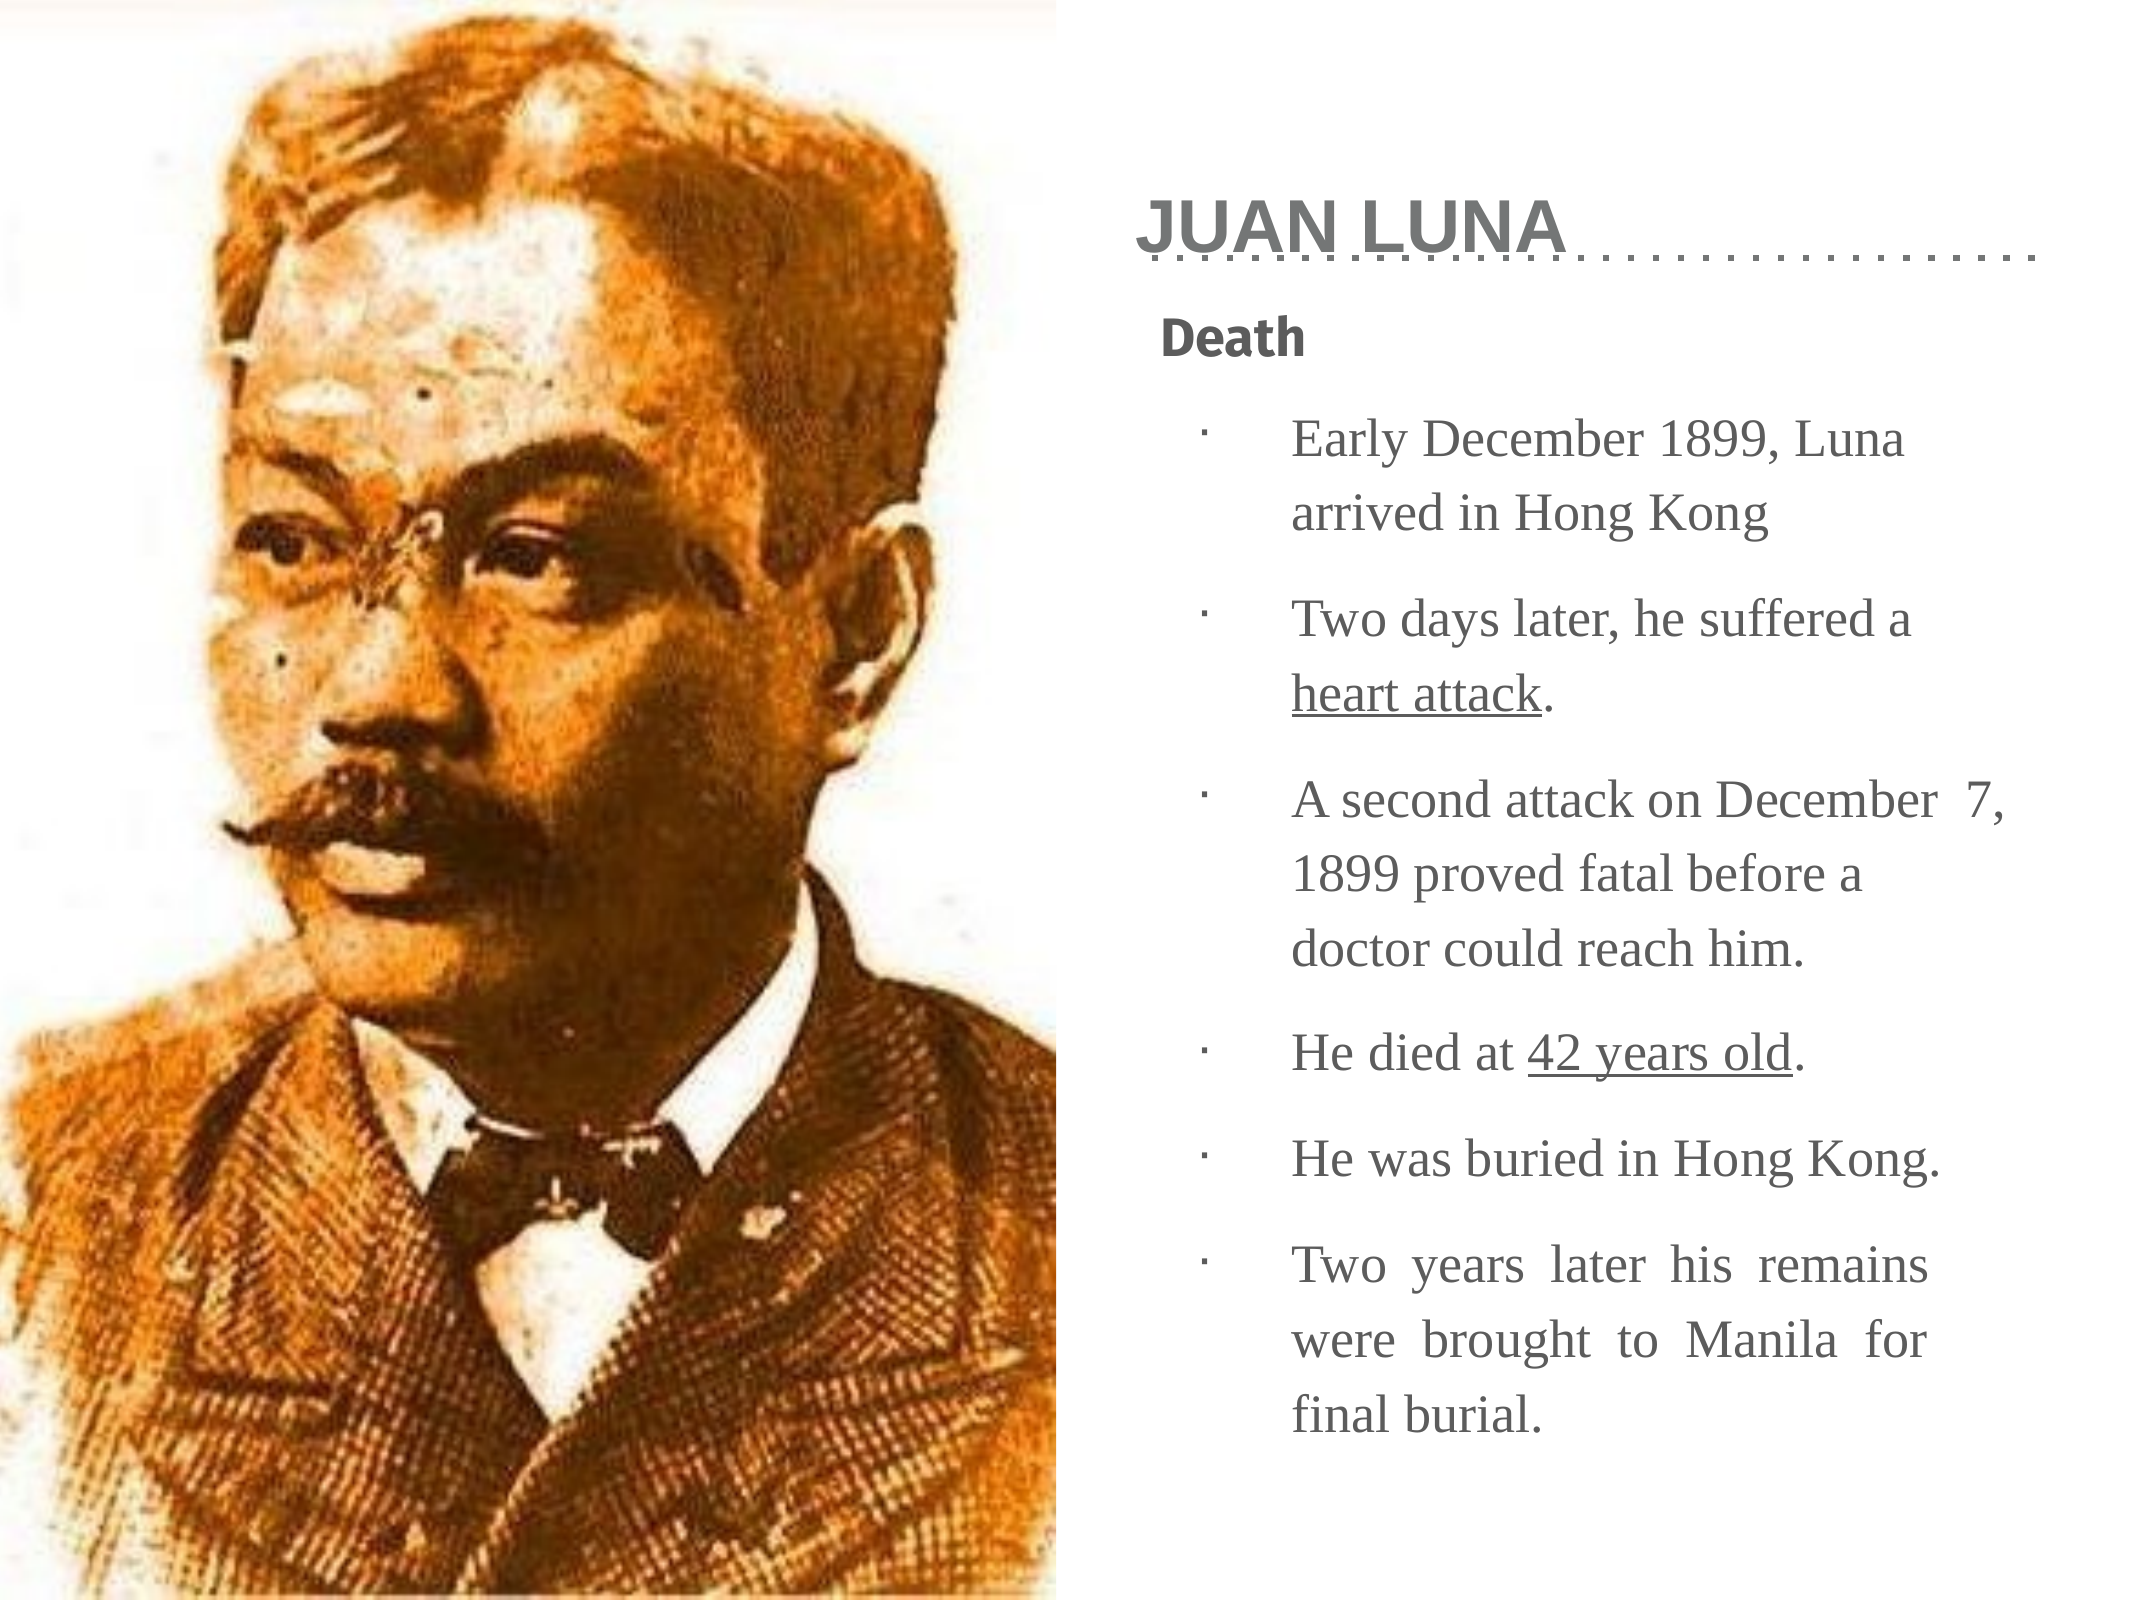

# JUAN LUNA

Death
Early December 1899, Luna  arrived in Hong Kong
Two days later, he suffered a  heart attack.
A second attack on December  7, 1899 proved fatal before a  doctor could reach him.
He died at 42 years old.
He was buried in Hong Kong.
Two years later his remains  were brought to Manila for  final burial.
∙
∙
∙
∙
∙
∙